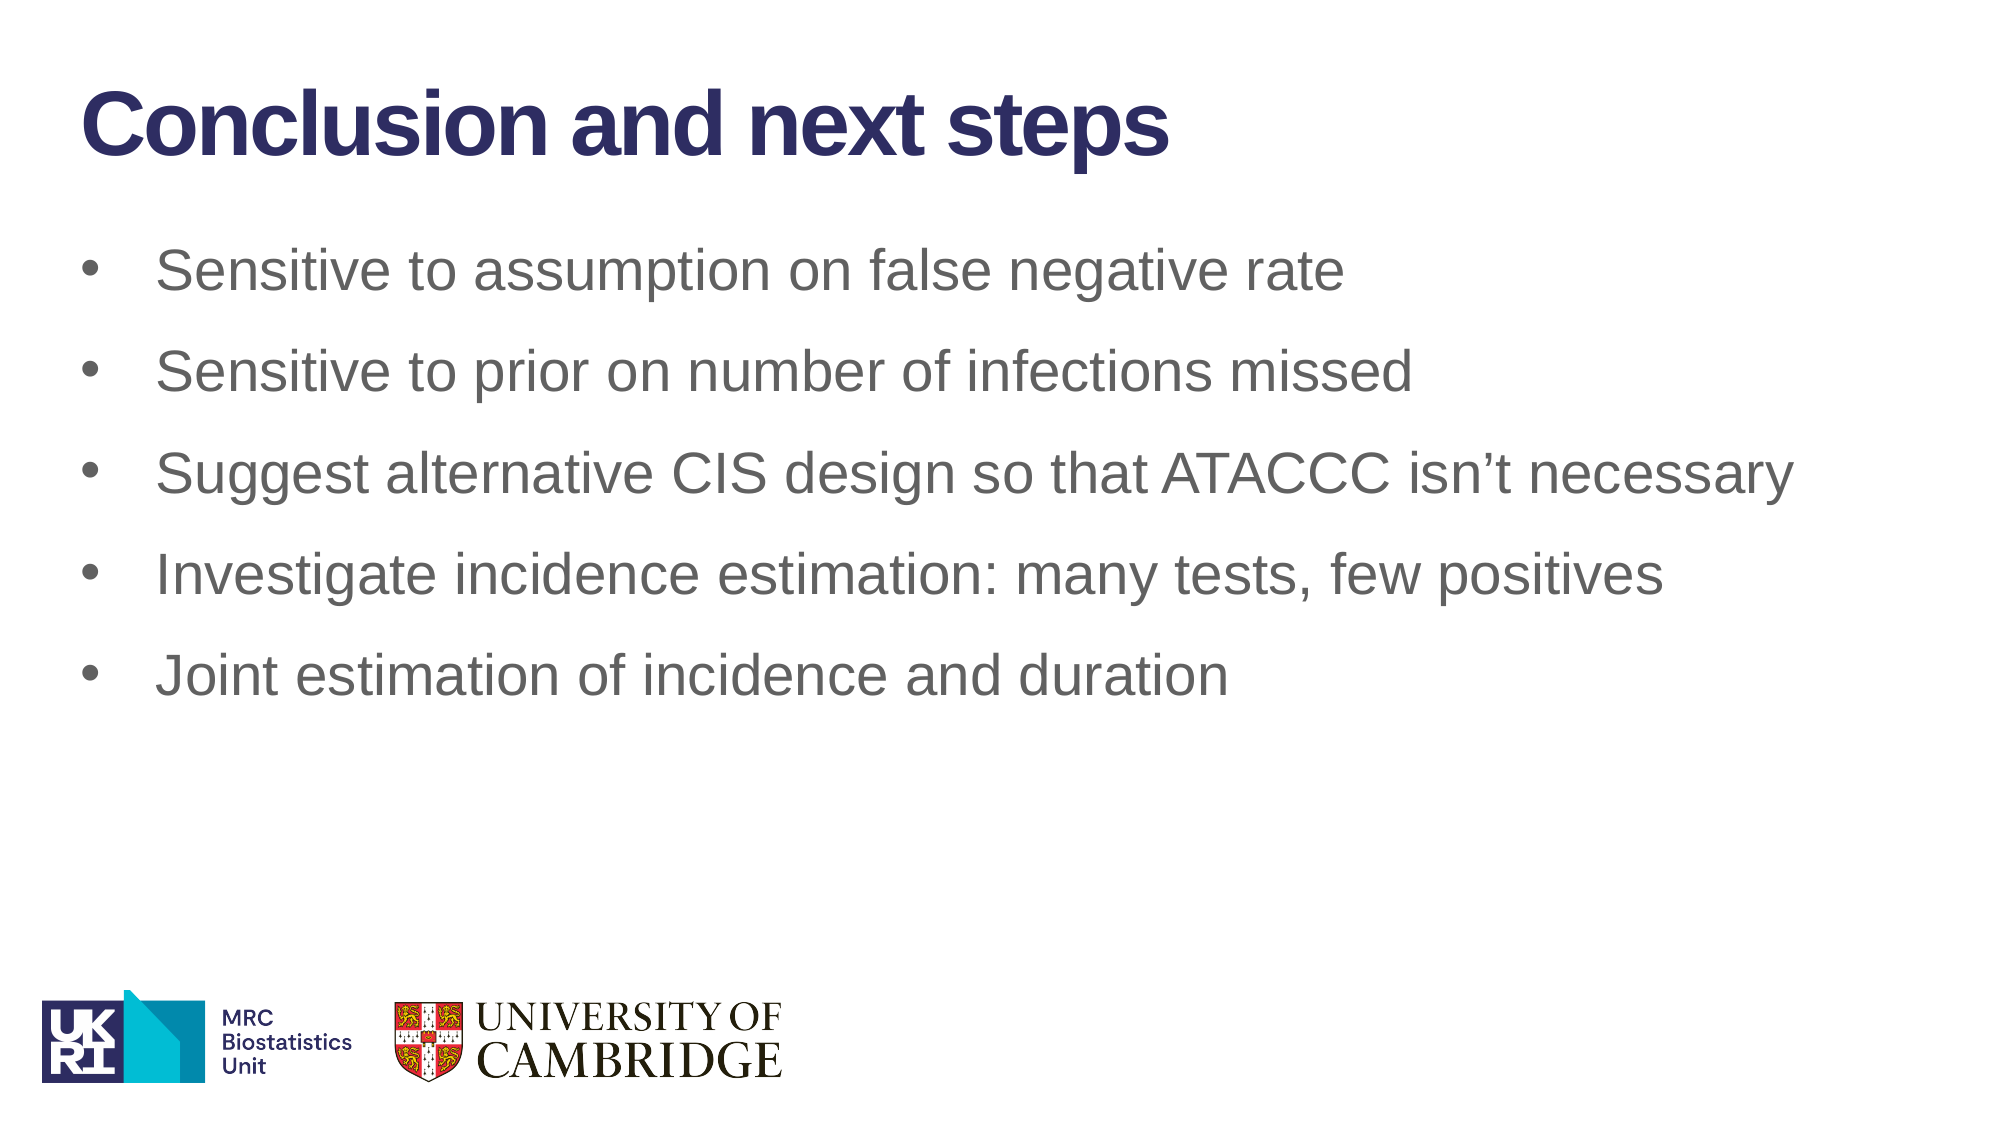

Conclusion and next steps
Sensitive to assumption on false negative rate
Sensitive to prior on number of infections missed
Suggest alternative CIS design so that ATACCC isn’t necessary
Investigate incidence estimation: many tests, few positives
Joint estimation of incidence and duration